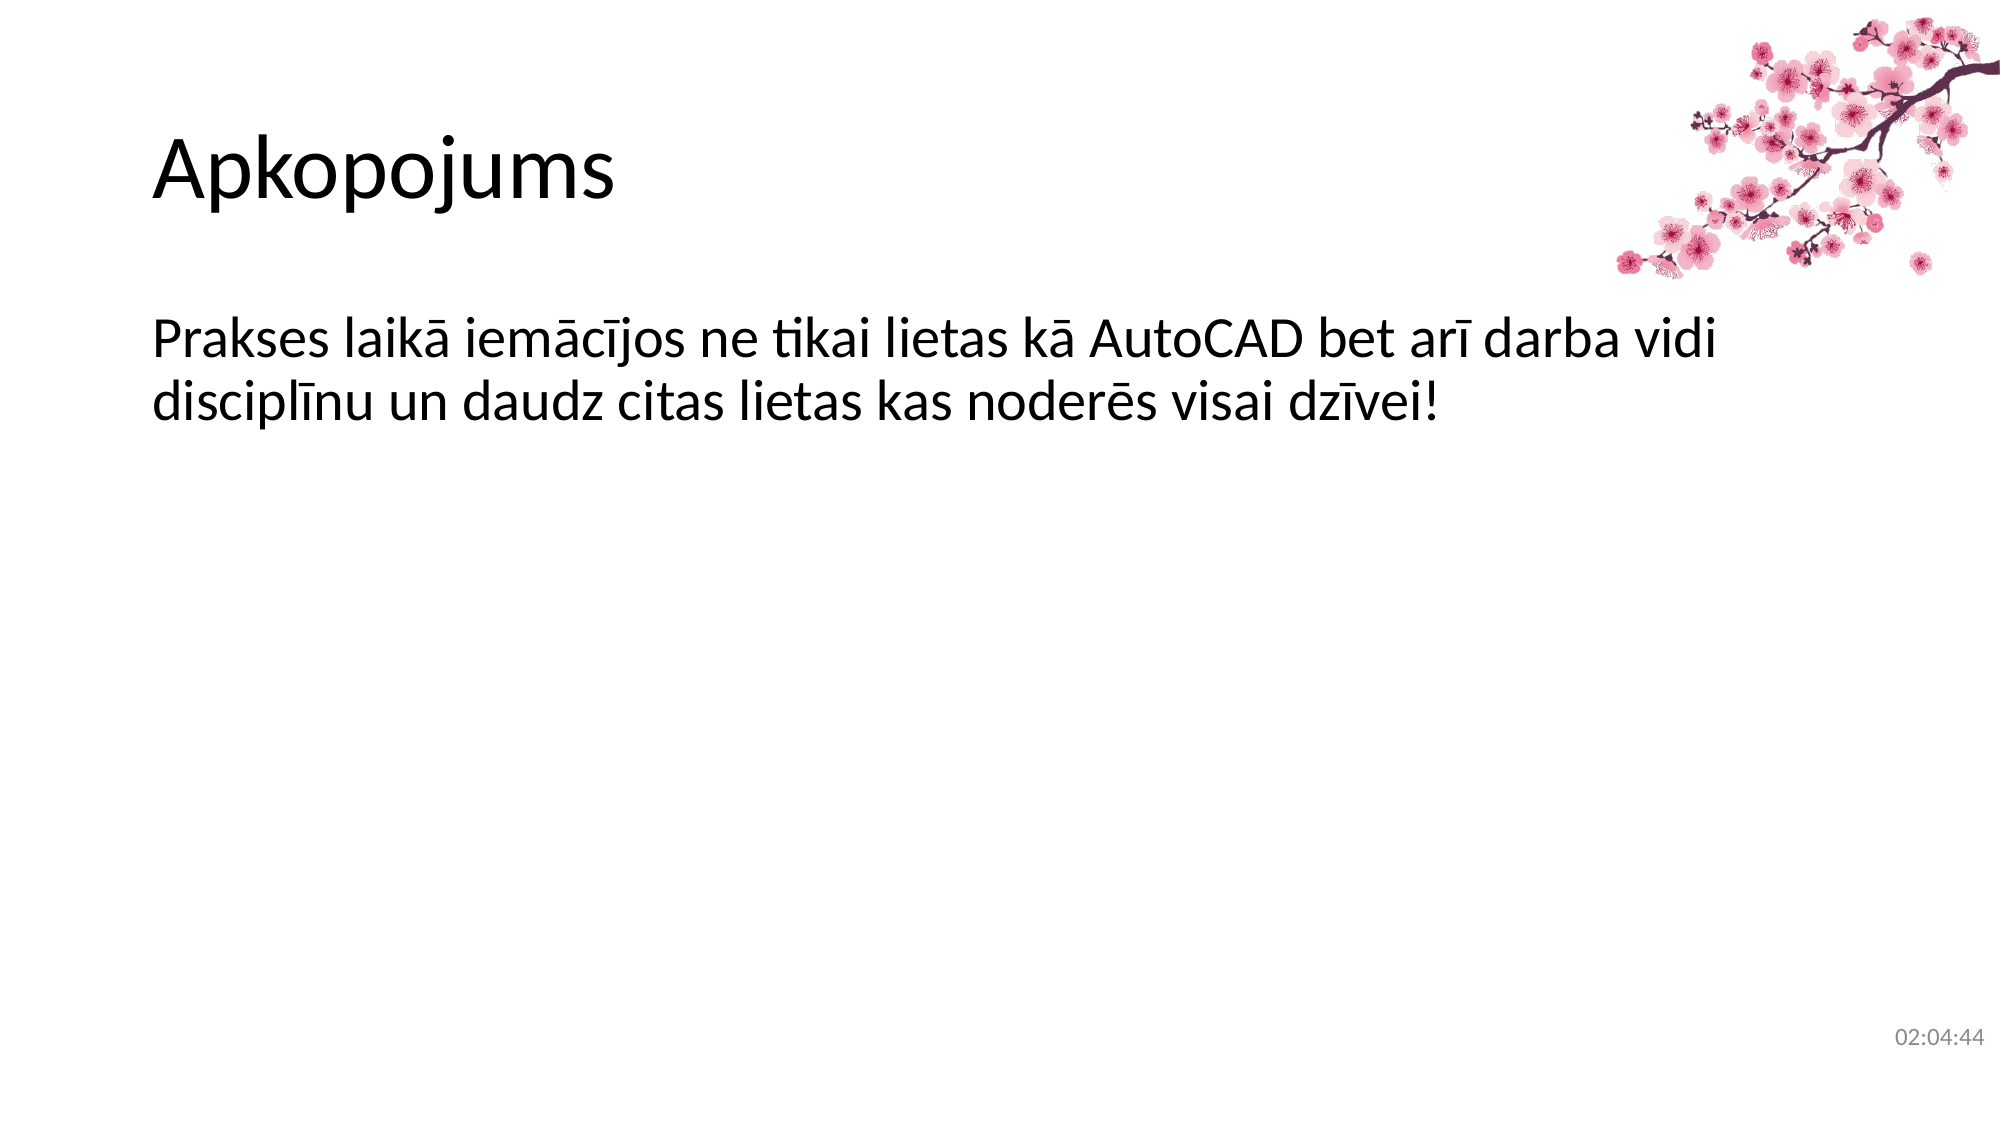

# Apkopojums
Prakses laikā iemācījos ne tikai lietas kā AutoCAD bet arī darba vidi disciplīnu un daudz citas lietas kas noderēs visai dzīvei!
02:04:44